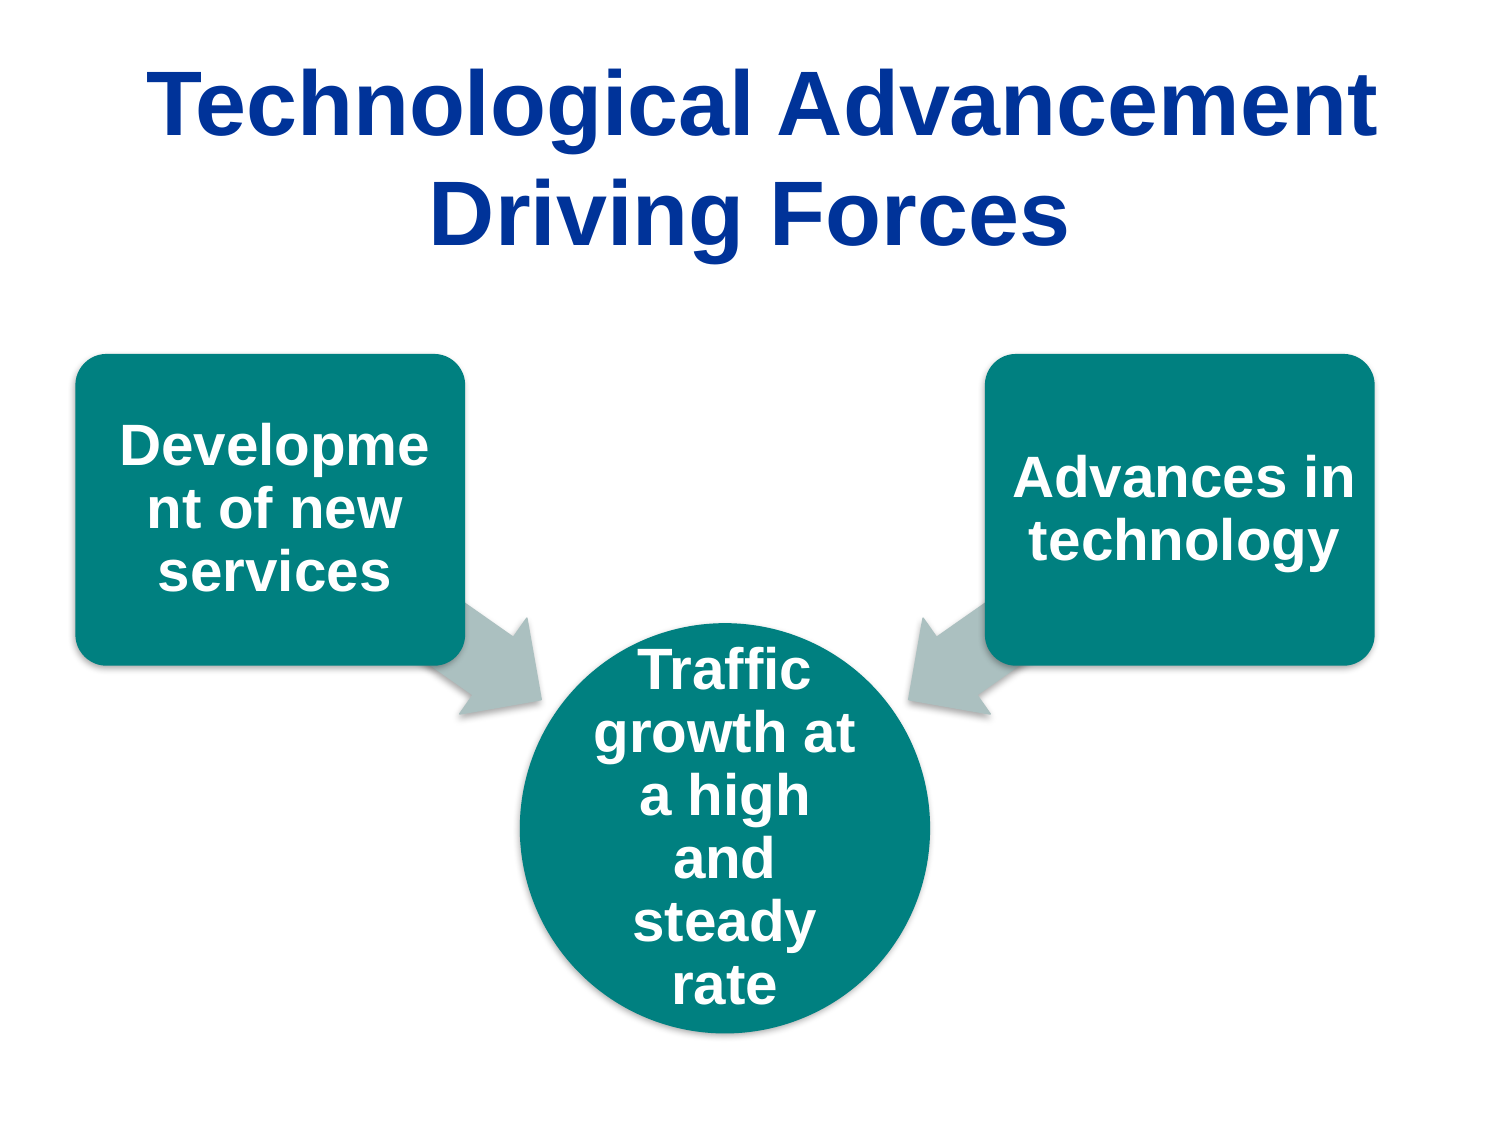

# Technological Advancement Driving Forces

Traffic growth at a high and steady rate
Development of new services
Advances in technology